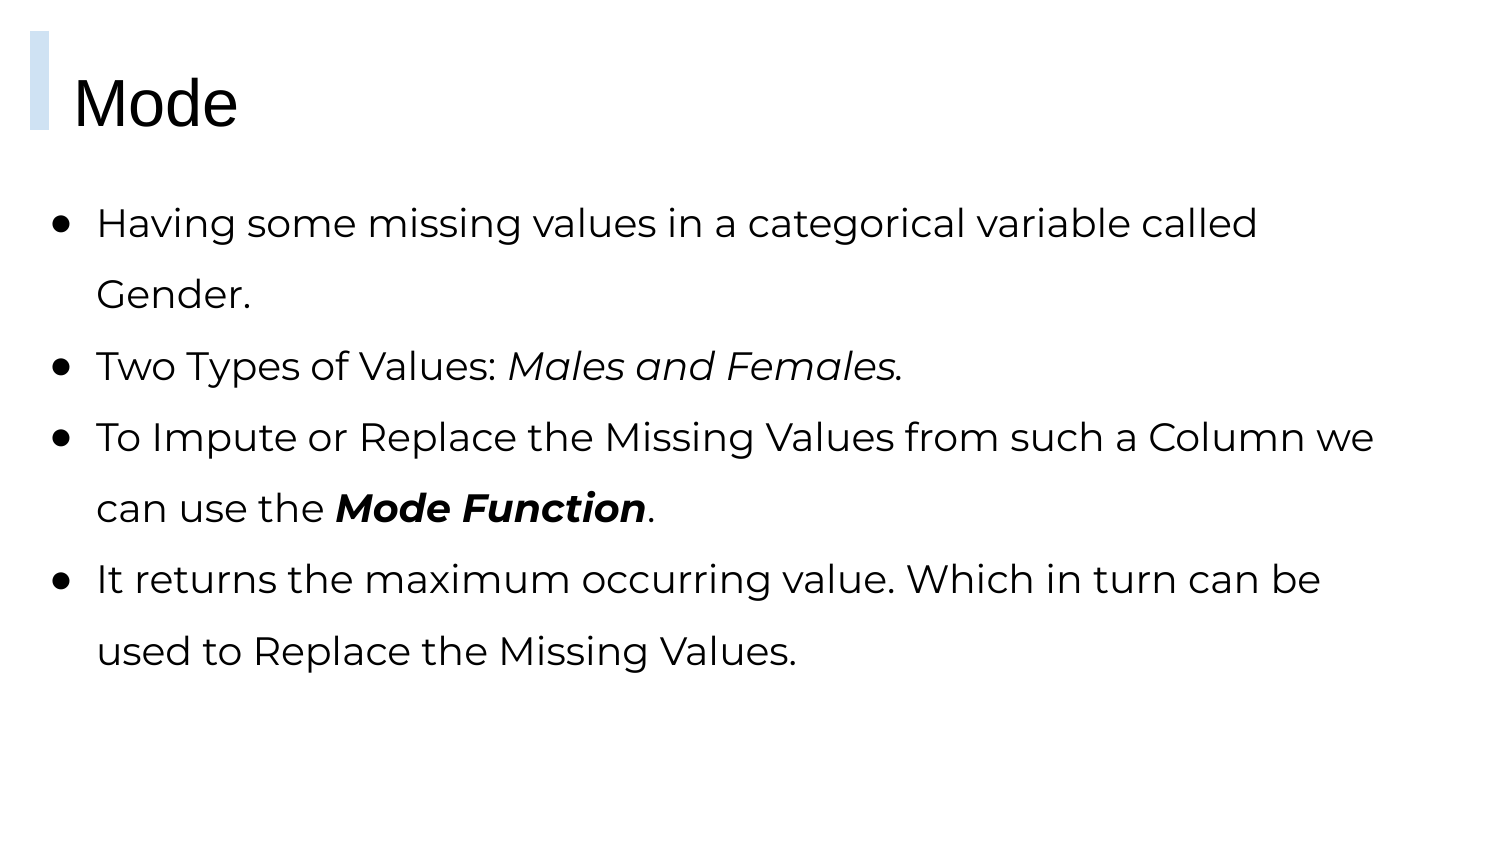

# Mode
Having some missing values in a categorical variable called Gender.
Two Types of Values: Males and Females.
To Impute or Replace the Missing Values from such a Column we can use the Mode Function.
It returns the maximum occurring value. Which in turn can be used to Replace the Missing Values.